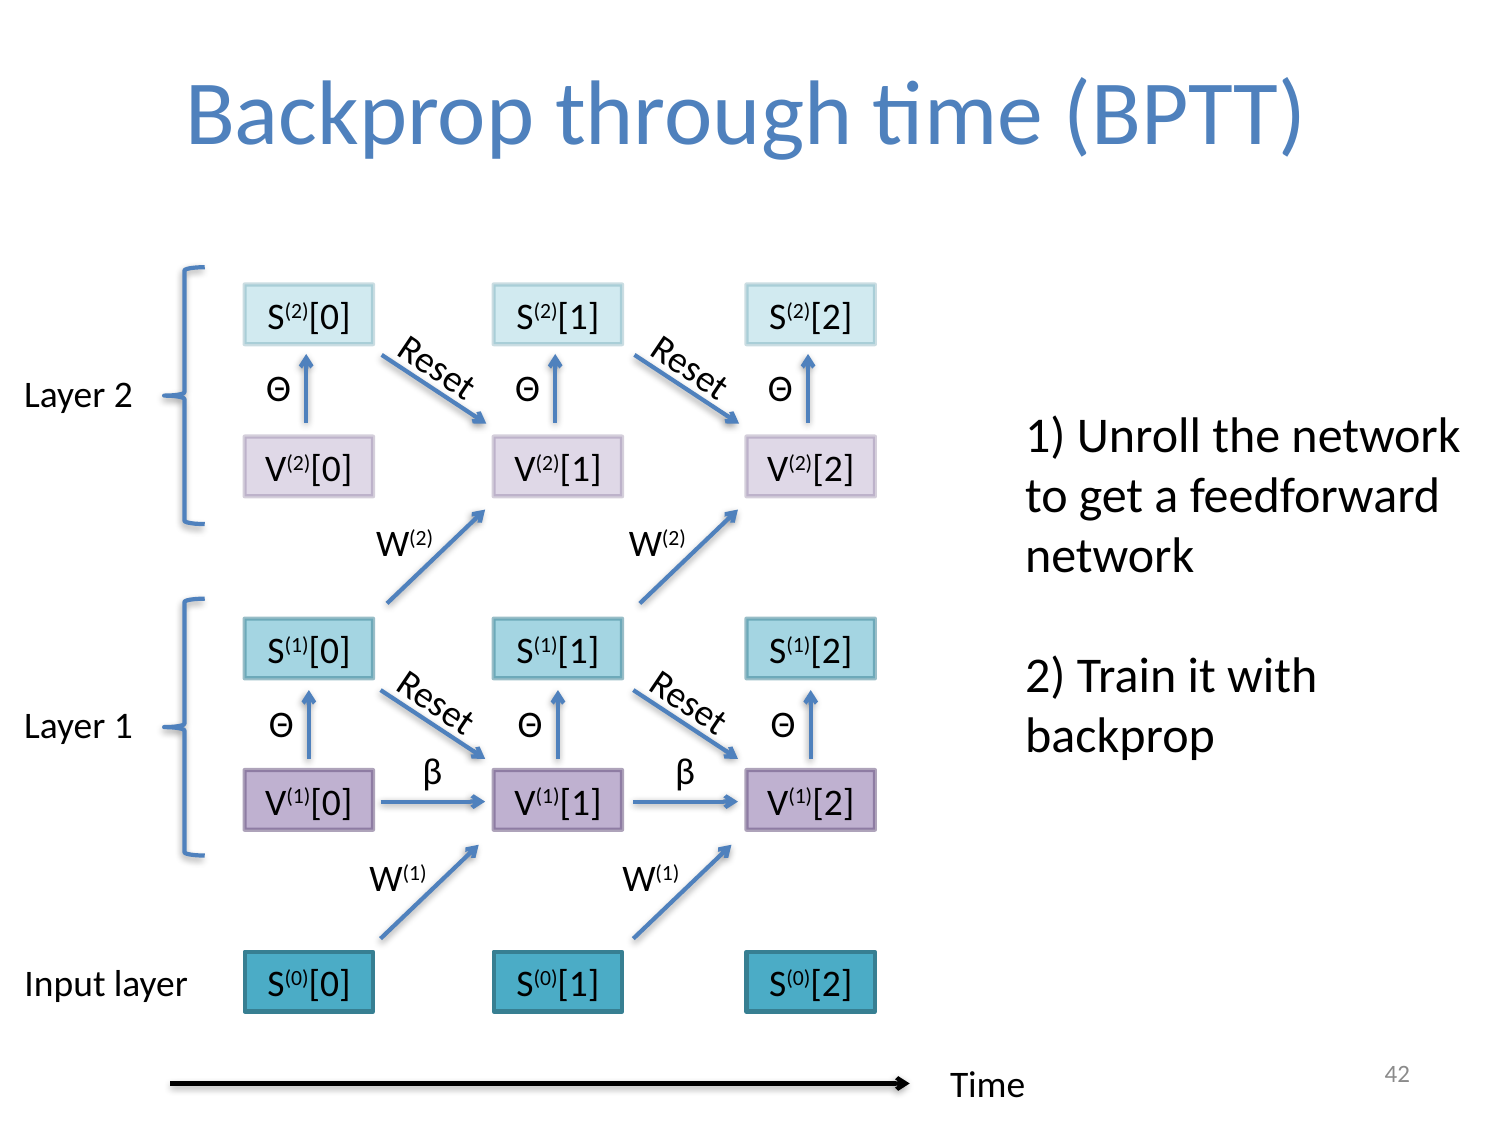

# Backprop through time (BPTT)

S(2)[0]
S(2)[1]
S(2)[2]
Reset
Reset
Θ
Θ
Θ
Layer 2
1) Unroll the network to get a feedforward network

2) Train it with backprop
V(2)[0]
V(2)[1]
V(2)[2]
W(2)
W(2)

S(1)[0]
S(1)[1]
S(1)[2]
Reset
Reset
Θ
Θ
Θ
Layer 1
β
β
V(1)[0]
V(1)[1]
V(1)[2]
W(1)
W(1)
Input layer
S(0)[0]
S(0)[1]
S(0)[2]
42
Time